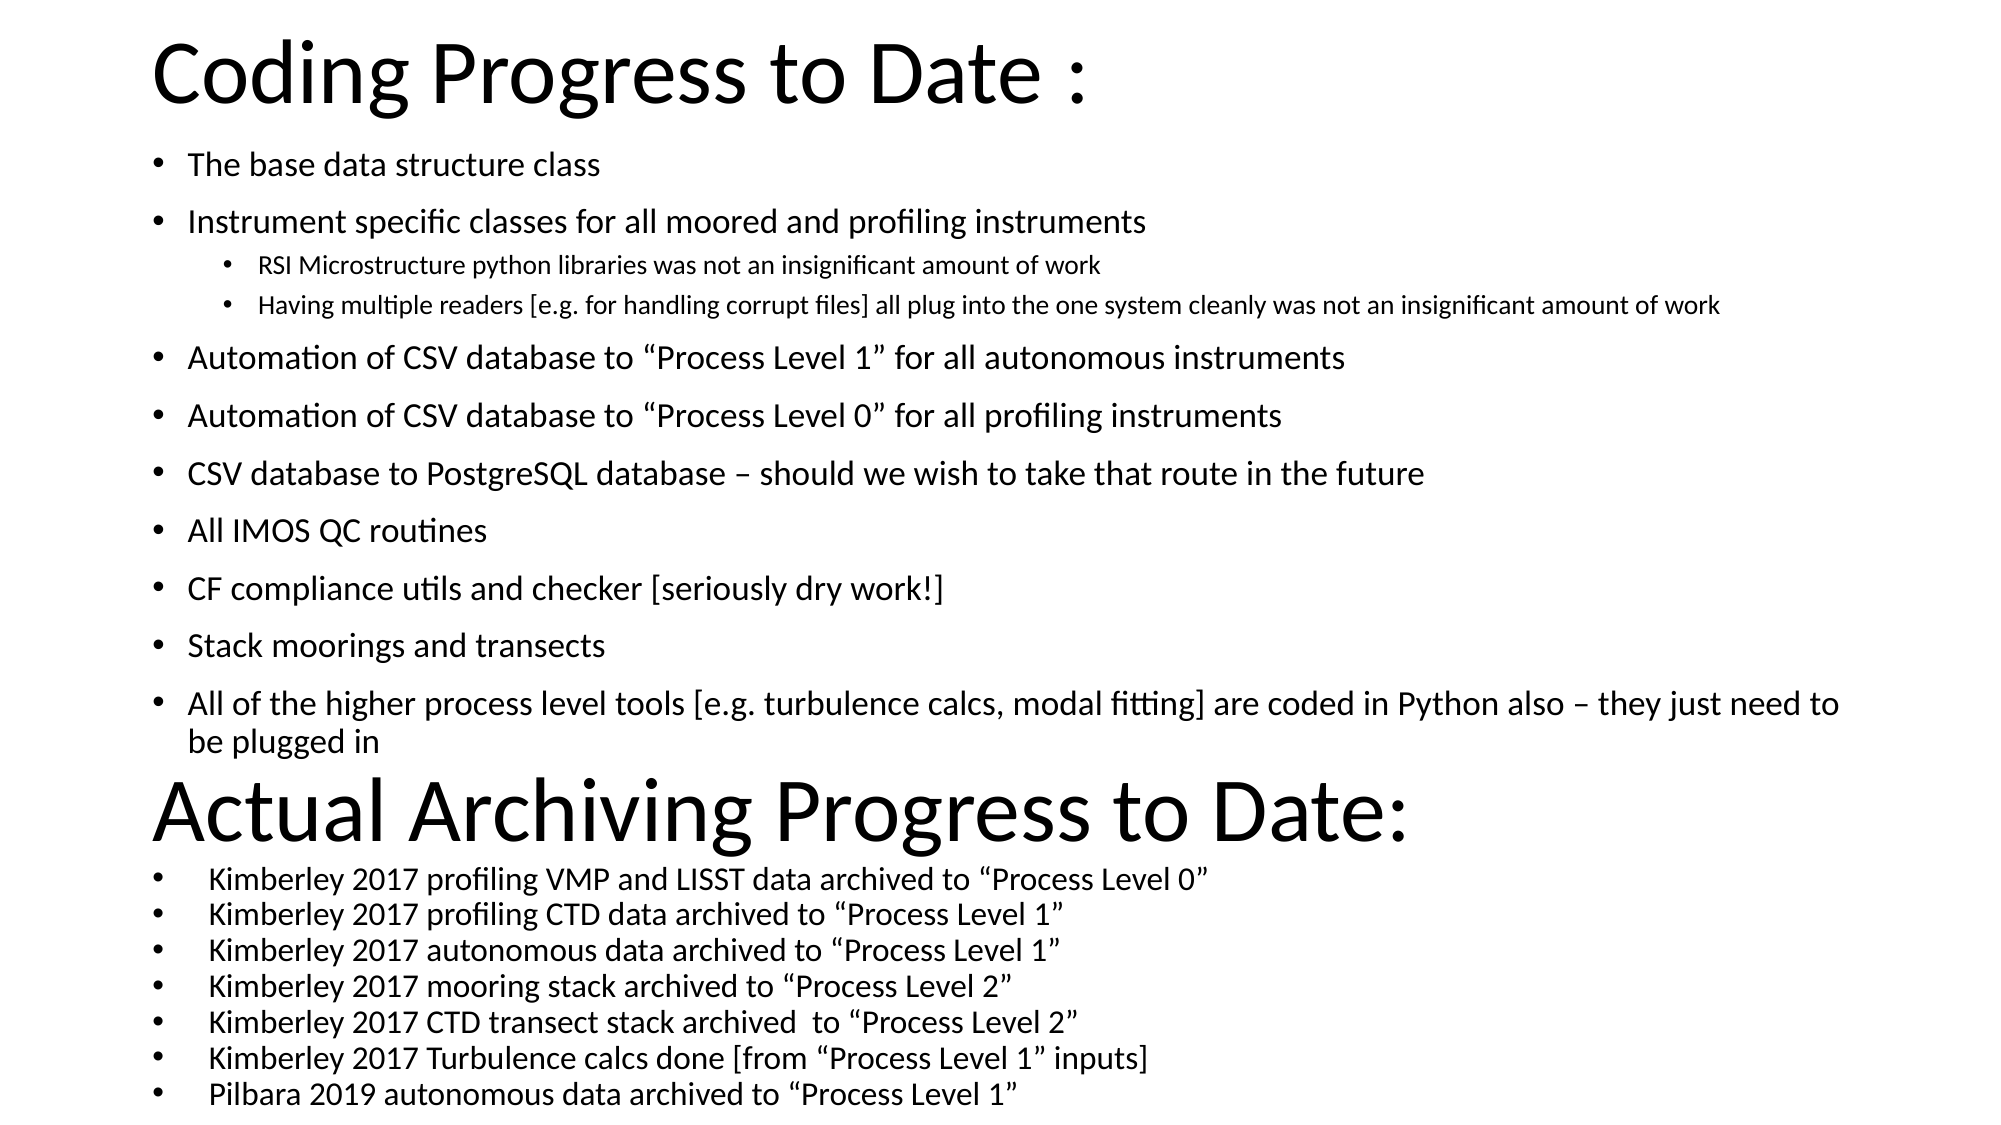

# Coding Progress to Date :
The base data structure class
Instrument specific classes for all moored and profiling instruments
RSI Microstructure python libraries was not an insignificant amount of work
Having multiple readers [e.g. for handling corrupt files] all plug into the one system cleanly was not an insignificant amount of work
Automation of CSV database to “Process Level 1” for all autonomous instruments
Automation of CSV database to “Process Level 0” for all profiling instruments
CSV database to PostgreSQL database – should we wish to take that route in the future
All IMOS QC routines
CF compliance utils and checker [seriously dry work!]
Stack moorings and transects
All of the higher process level tools [e.g. turbulence calcs, modal fitting] are coded in Python also – they just need to be plugged in

Actual Archiving Progress to Date:
Kimberley 2017 profiling VMP and LISST data archived to “Process Level 0”
Kimberley 2017 profiling CTD data archived to “Process Level 1”
Kimberley 2017 autonomous data archived to “Process Level 1”
Kimberley 2017 mooring stack archived to “Process Level 2”
Kimberley 2017 CTD transect stack archived  to “Process Level 2”
Kimberley 2017 Turbulence calcs done [from “Process Level 1” inputs]
Pilbara 2019 autonomous data archived to “Process Level 1”